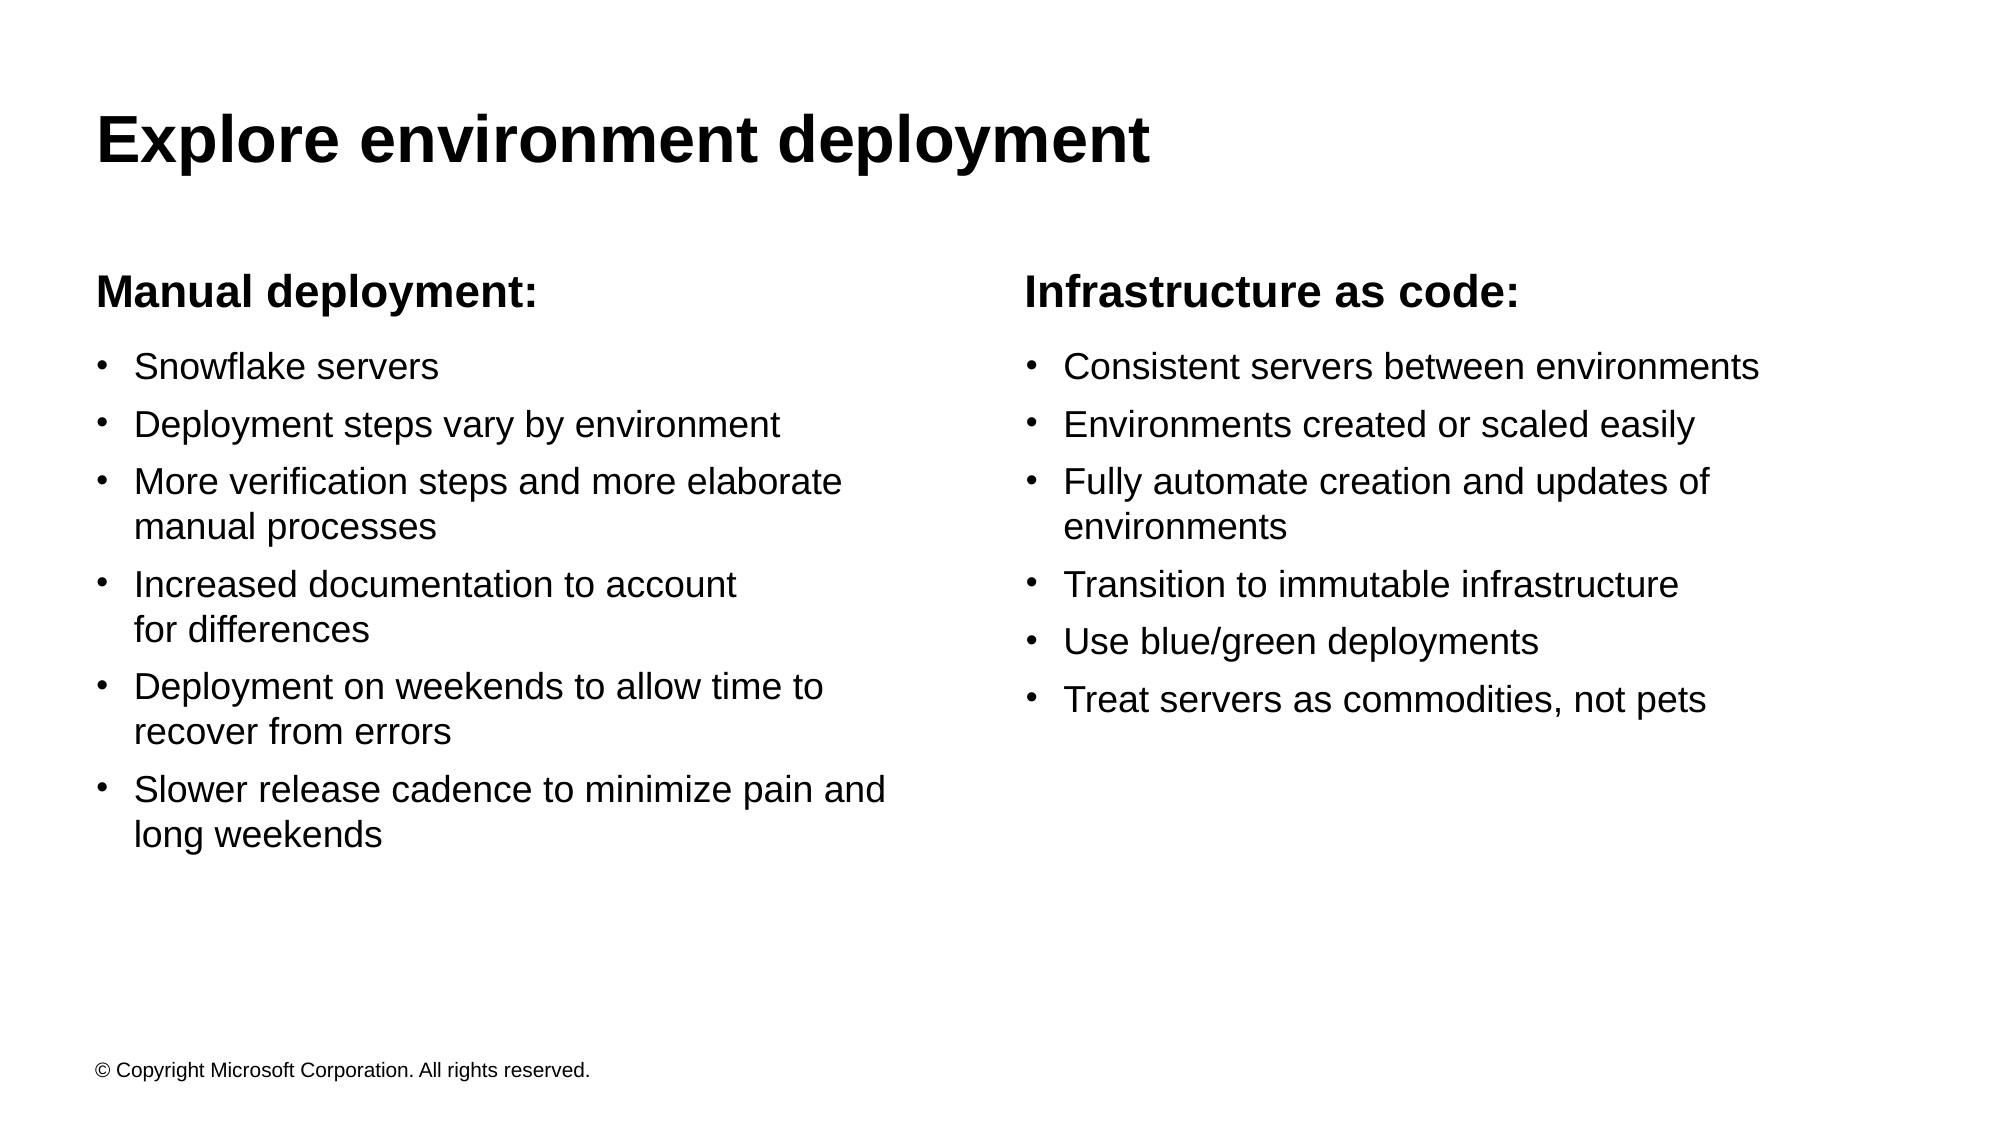

# Explore environment deployment
Manual deployment:
Infrastructure as code:
Snowflake servers
Deployment steps vary by environment
More verification steps and more elaborate manual processes
Increased documentation to account
for differences
Deployment on weekends to allow time to recover from errors
Slower release cadence to minimize pain and long weekends
Consistent servers between environments
Environments created or scaled easily
Fully automate creation and updates of environments
Transition to immutable infrastructure
Use blue/green deployments
Treat servers as commodities, not pets